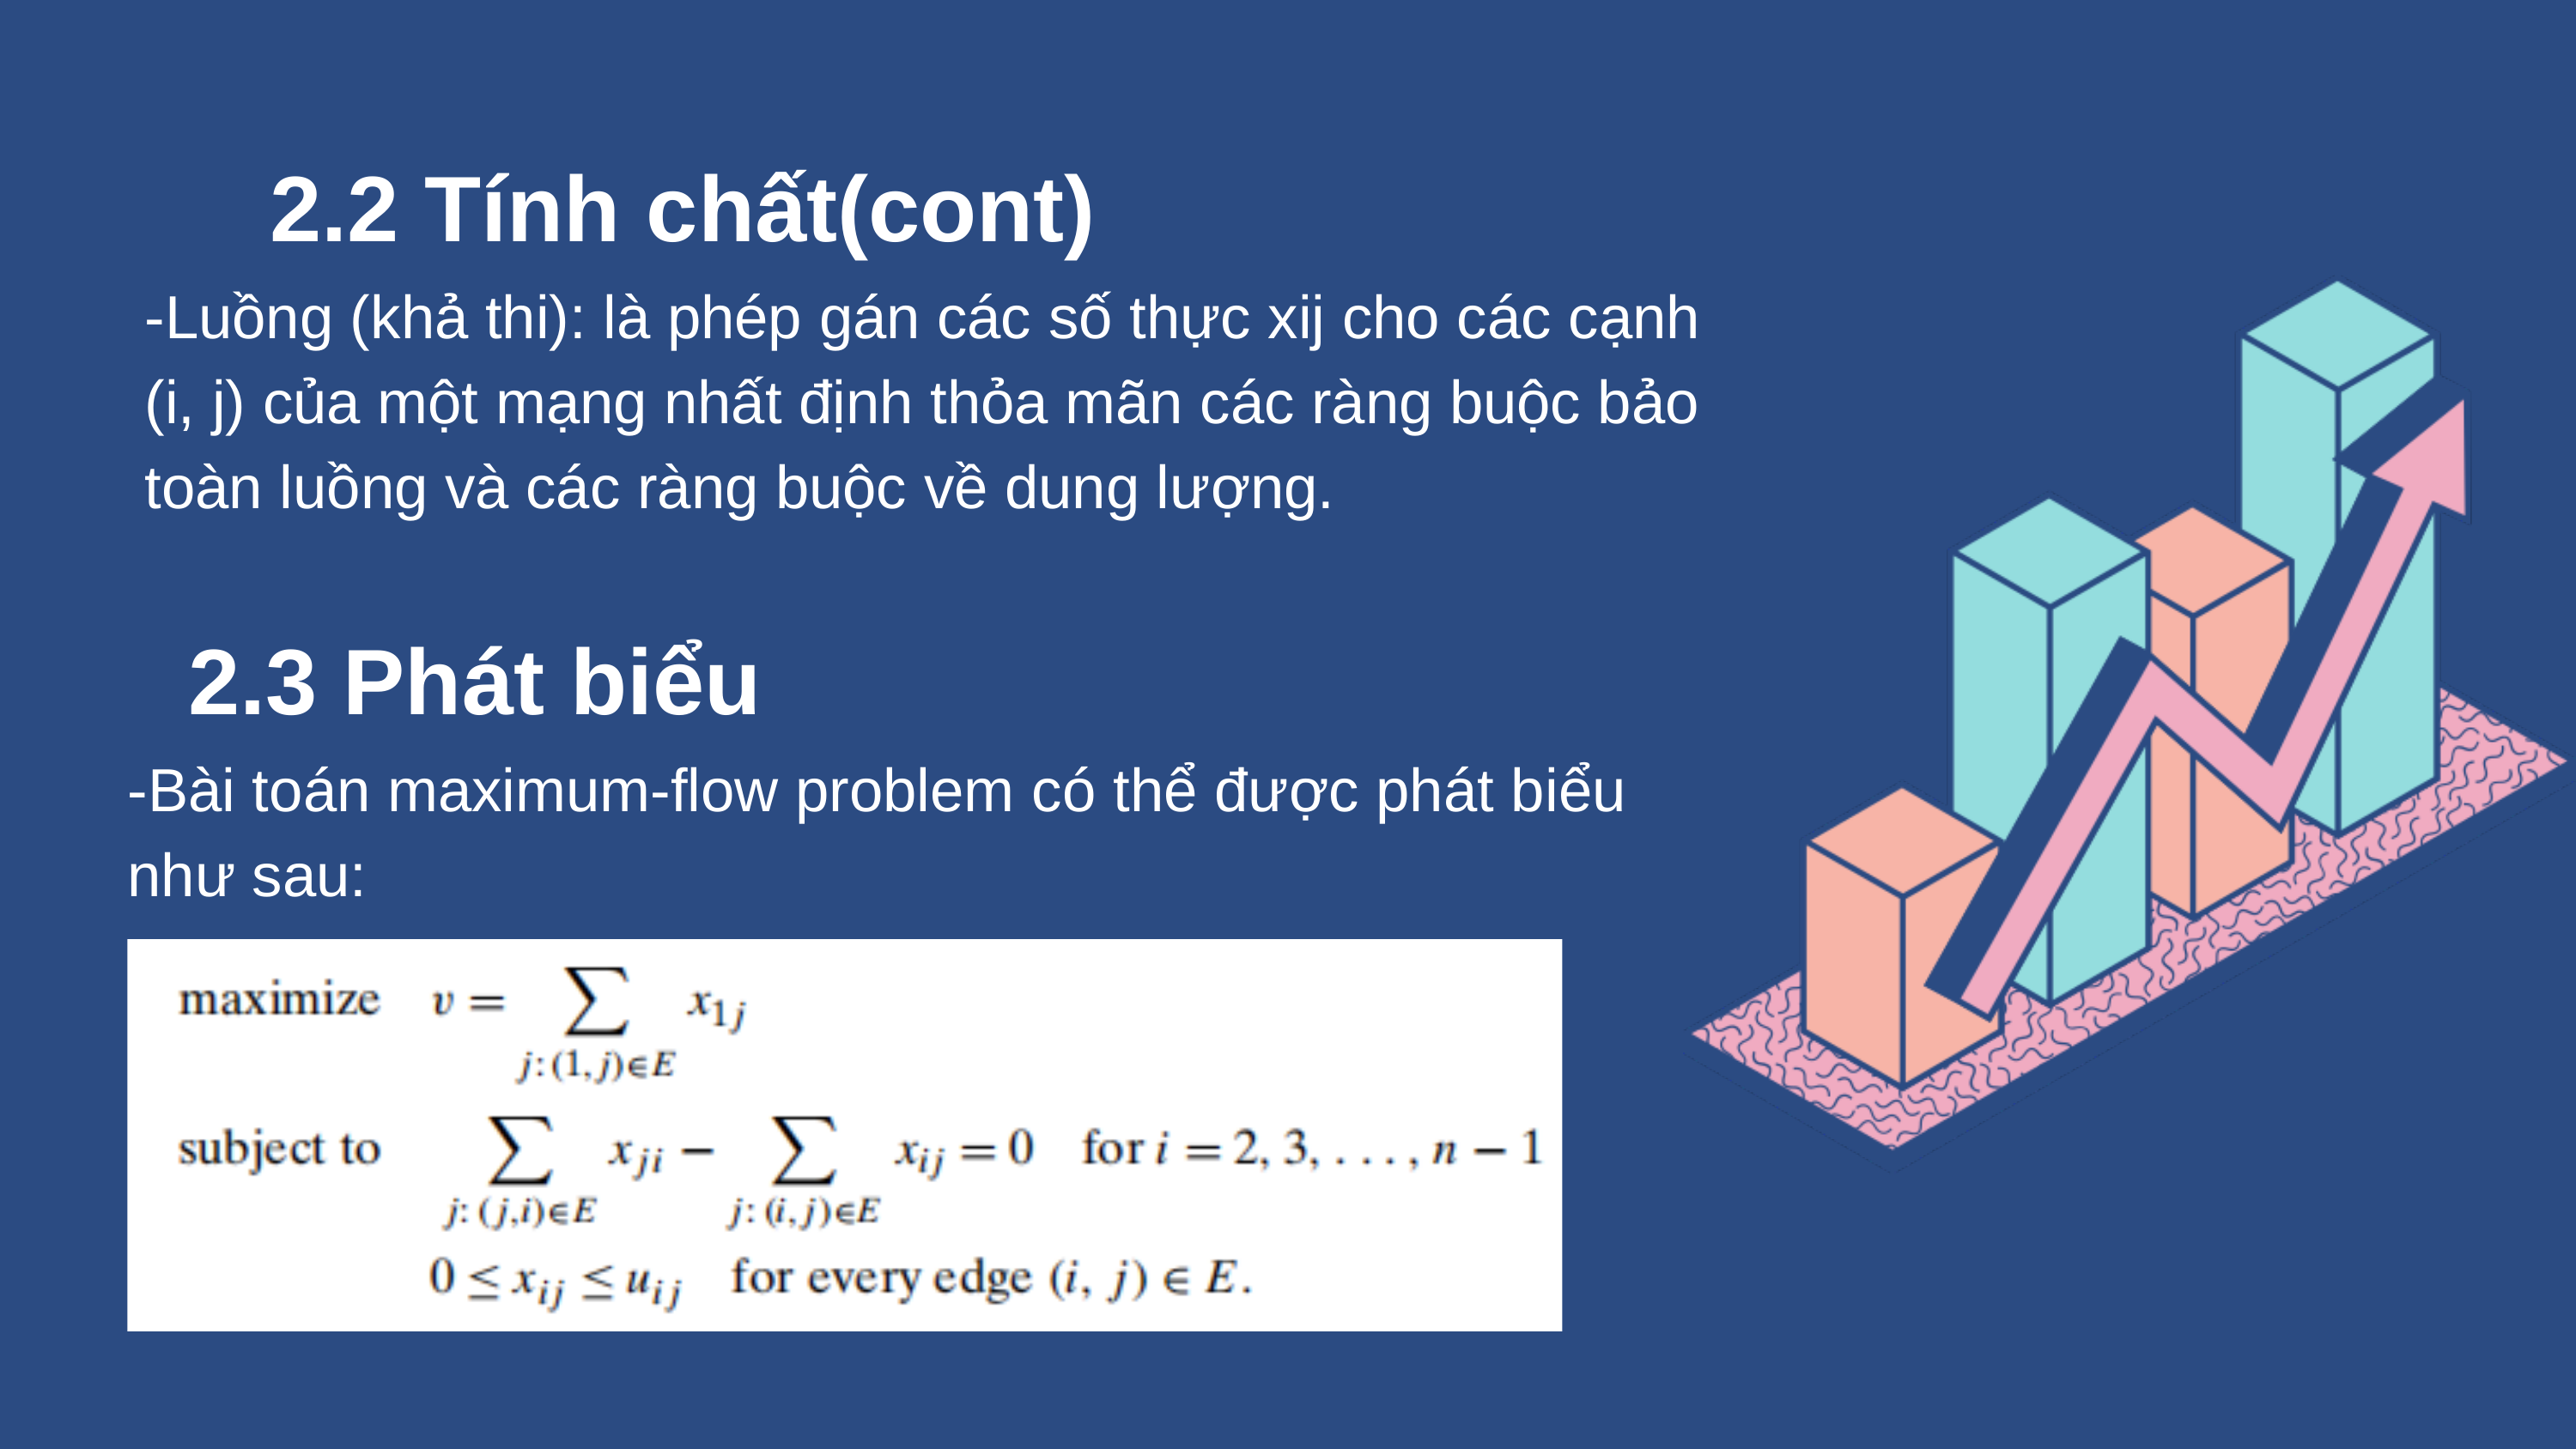

2.2 Tính chất(cont)
-Luồng (khả thi): là phép gán các số thực xij cho các cạnh (i, j) của một mạng nhất định thỏa mãn các ràng buộc bảo toàn luồng và các ràng buộc về dung lượng.

2.3 Phát biểu
-Bài toán maximum-flow problem có thể được phát biểu như sau: